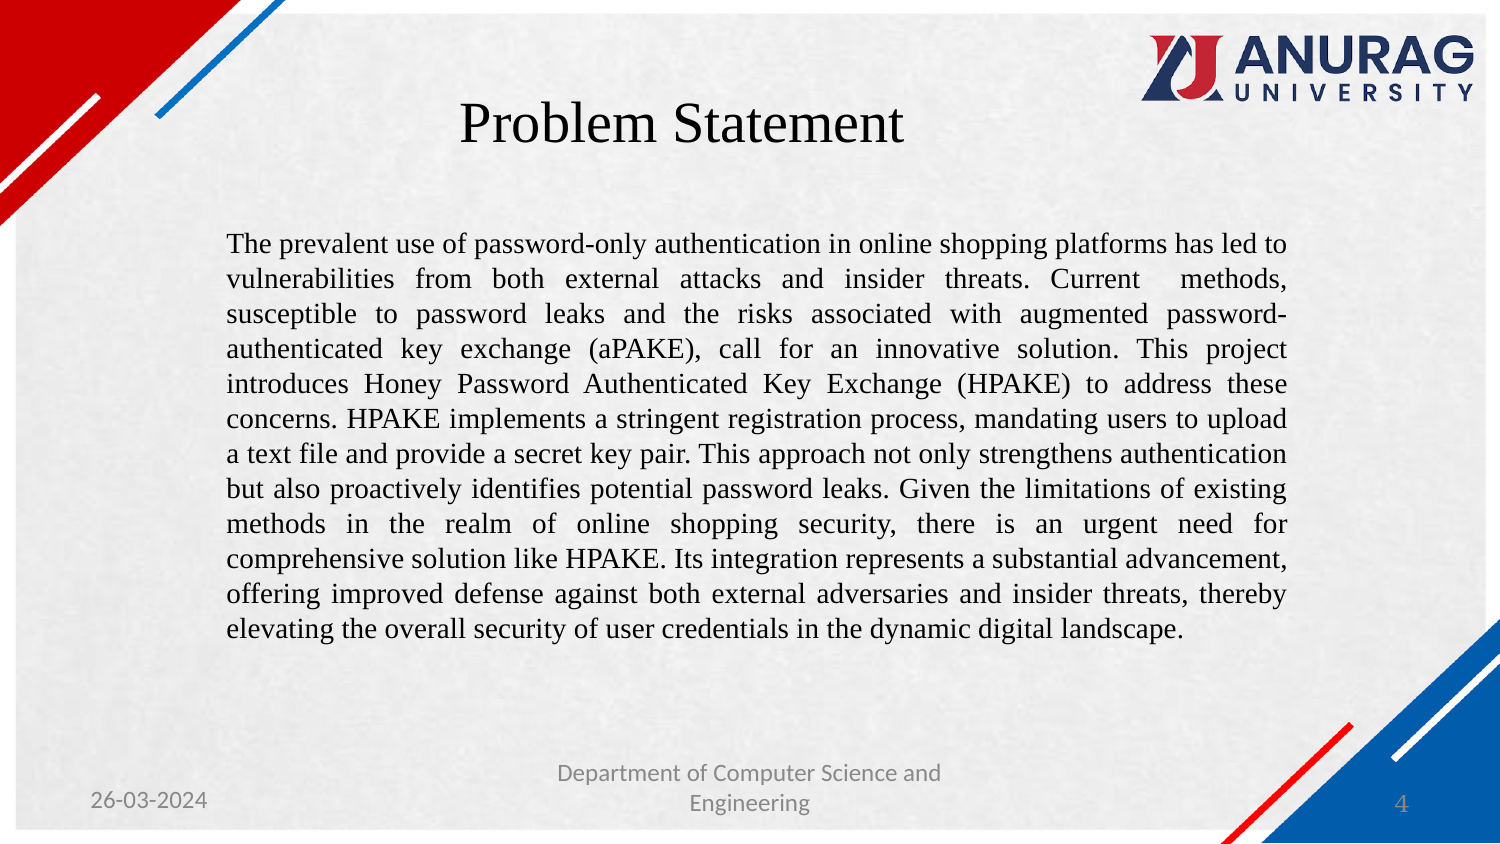

# Problem Statement
The prevalent use of password-only authentication in online shopping platforms has led to vulnerabilities from both external attacks and insider threats. Current  methods, susceptible to password leaks and the risks associated with augmented password-authenticated key exchange (aPAKE), call for an innovative solution. This project introduces Honey Password Authenticated Key Exchange (HPAKE) to address these concerns. HPAKE implements a stringent registration process, mandating users to upload a text file and provide a secret key pair. This approach not only strengthens authentication but also proactively identifies potential password leaks. Given the limitations of existing methods in the realm of online shopping security, there is an urgent need for comprehensive solution like HPAKE. Its integration represents a substantial advancement, offering improved defense against both external adversaries and insider threats, thereby elevating the overall security of user credentials in the dynamic digital landscape.

Department of Computer Science and Engineering
26-03-2024
4